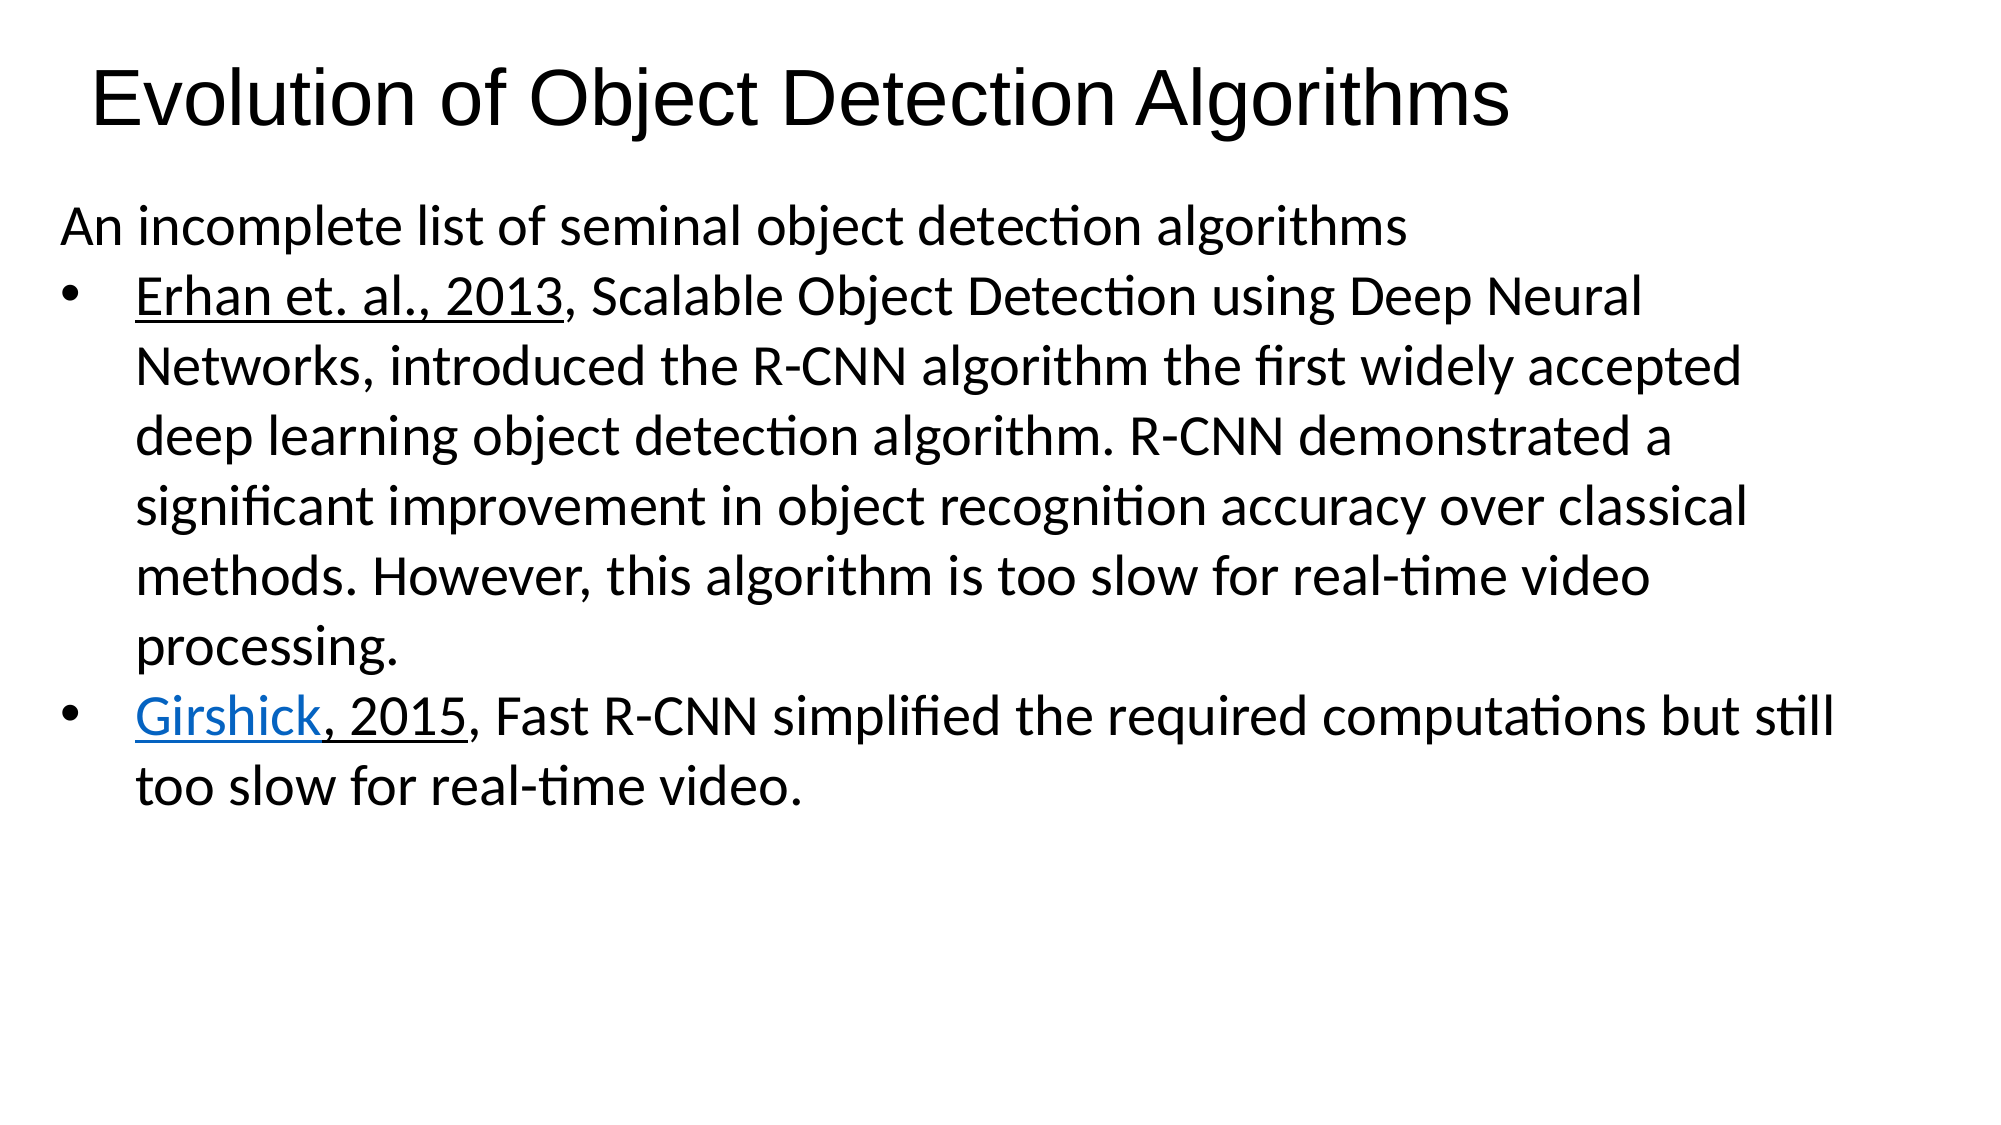

Evolution of Object Detection Algorithms
An incomplete list of seminal object detection algorithms
Erhan et. al., 2013, Scalable Object Detection using Deep Neural Networks, introduced the R-CNN algorithm the first widely accepted deep learning object detection algorithm. R-CNN demonstrated a significant improvement in object recognition accuracy over classical methods. However, this algorithm is too slow for real-time video processing.
Girshick, 2015, Fast R-CNN simplified the required computations but still too slow for real-time video.